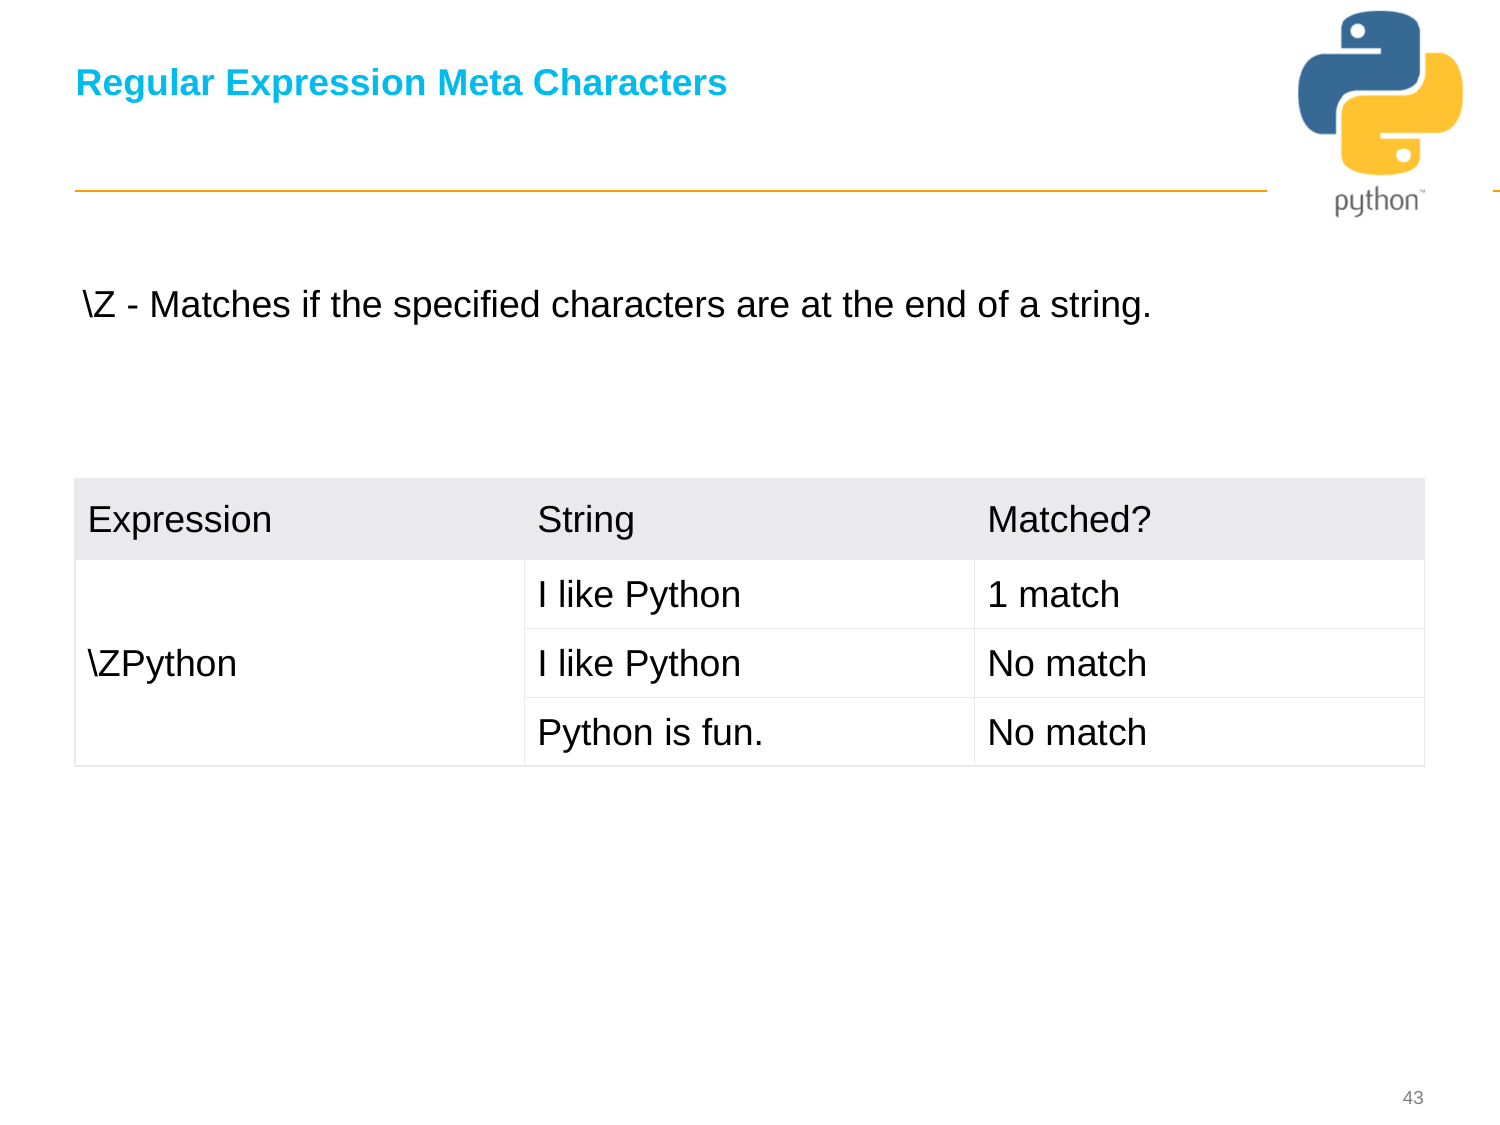

# Regular Expression Meta Characters
\Z - Matches if the specified characters are at the end of a string.
| Expression | String | Matched? |
| --- | --- | --- |
| \ZPython | I like Python | 1 match |
|  | I like Python | No match |
|  | Python is fun. | No match |